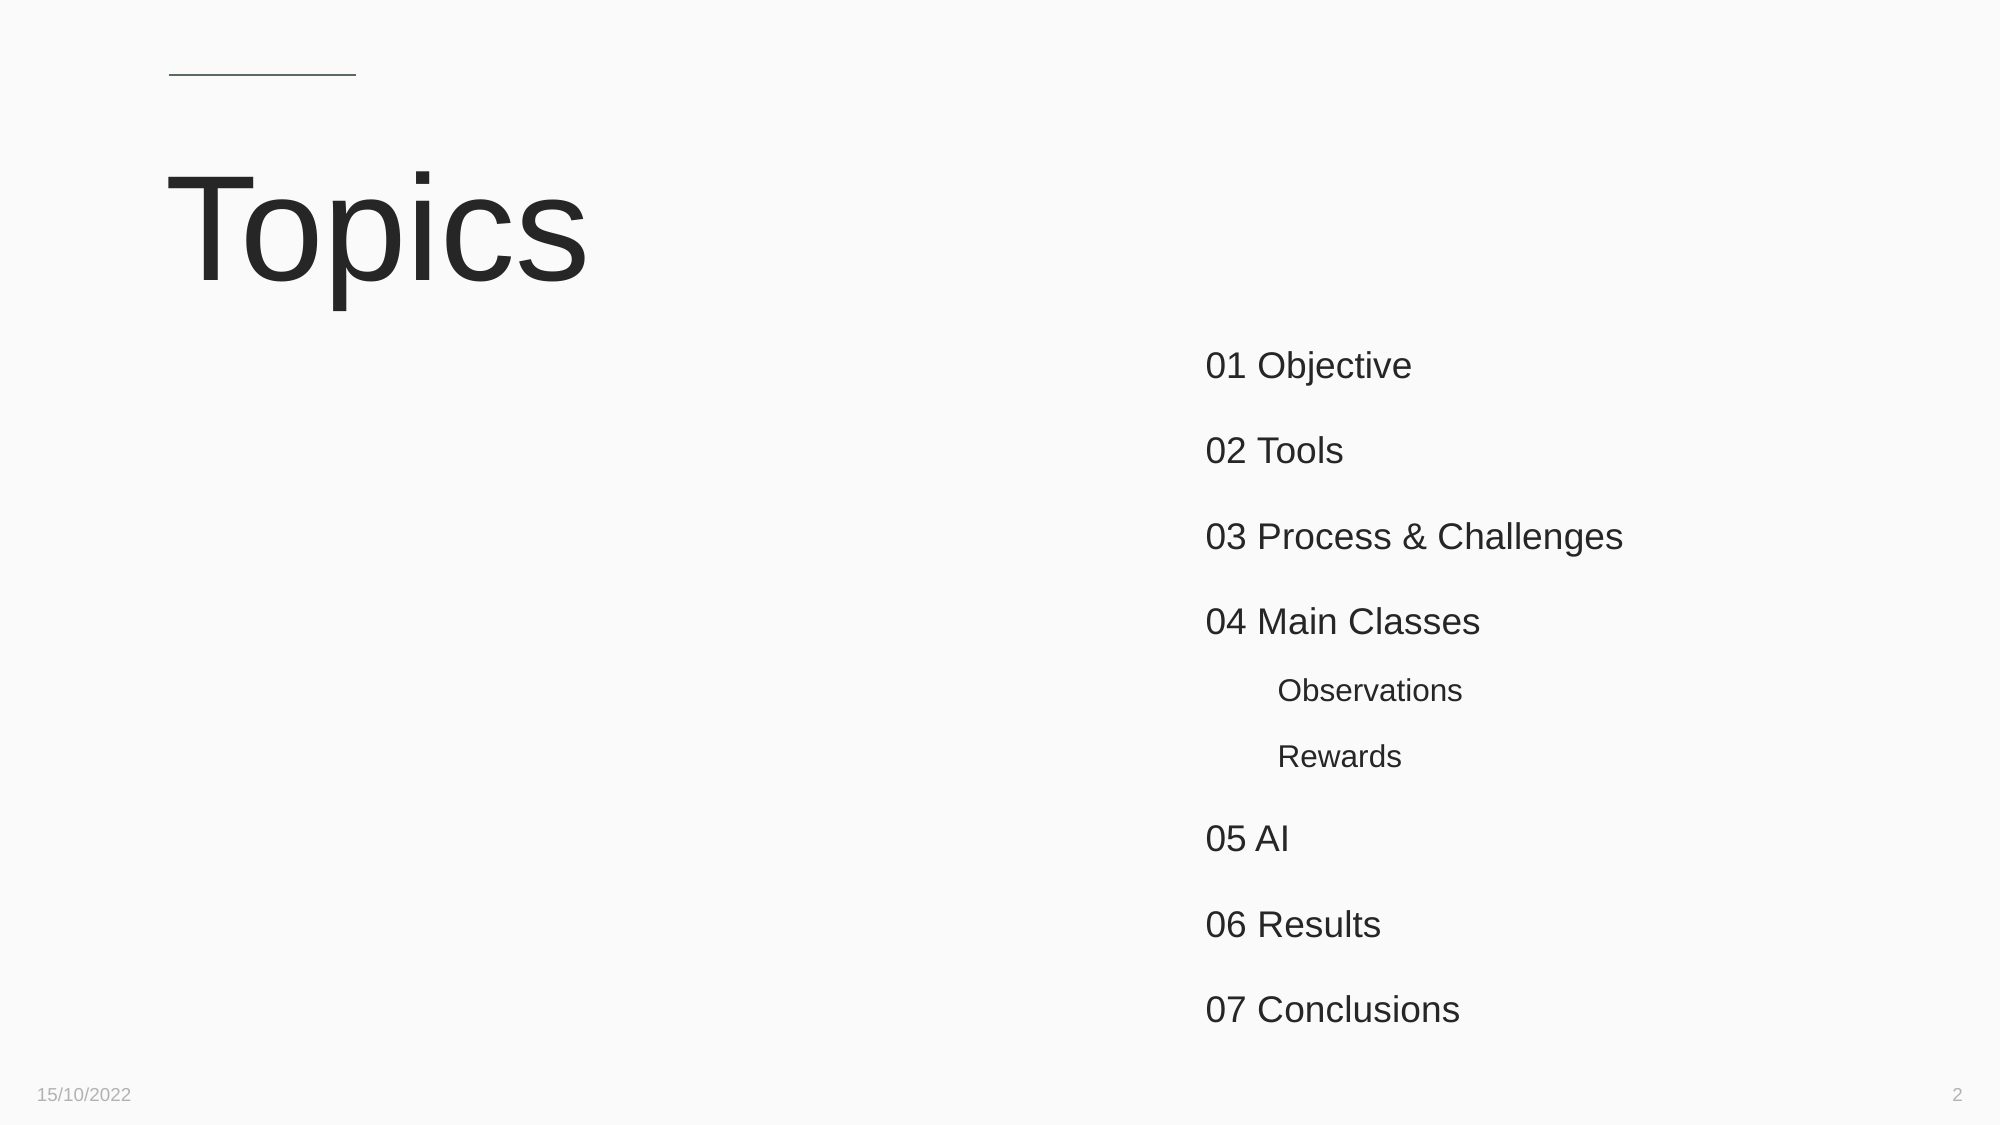

# Topics
01 Objective
02 Tools
03 Process & Challenges
04 Main Classes
Observations
Rewards
05 AI
06 Results
07 Conclusions

15/10/2022
2